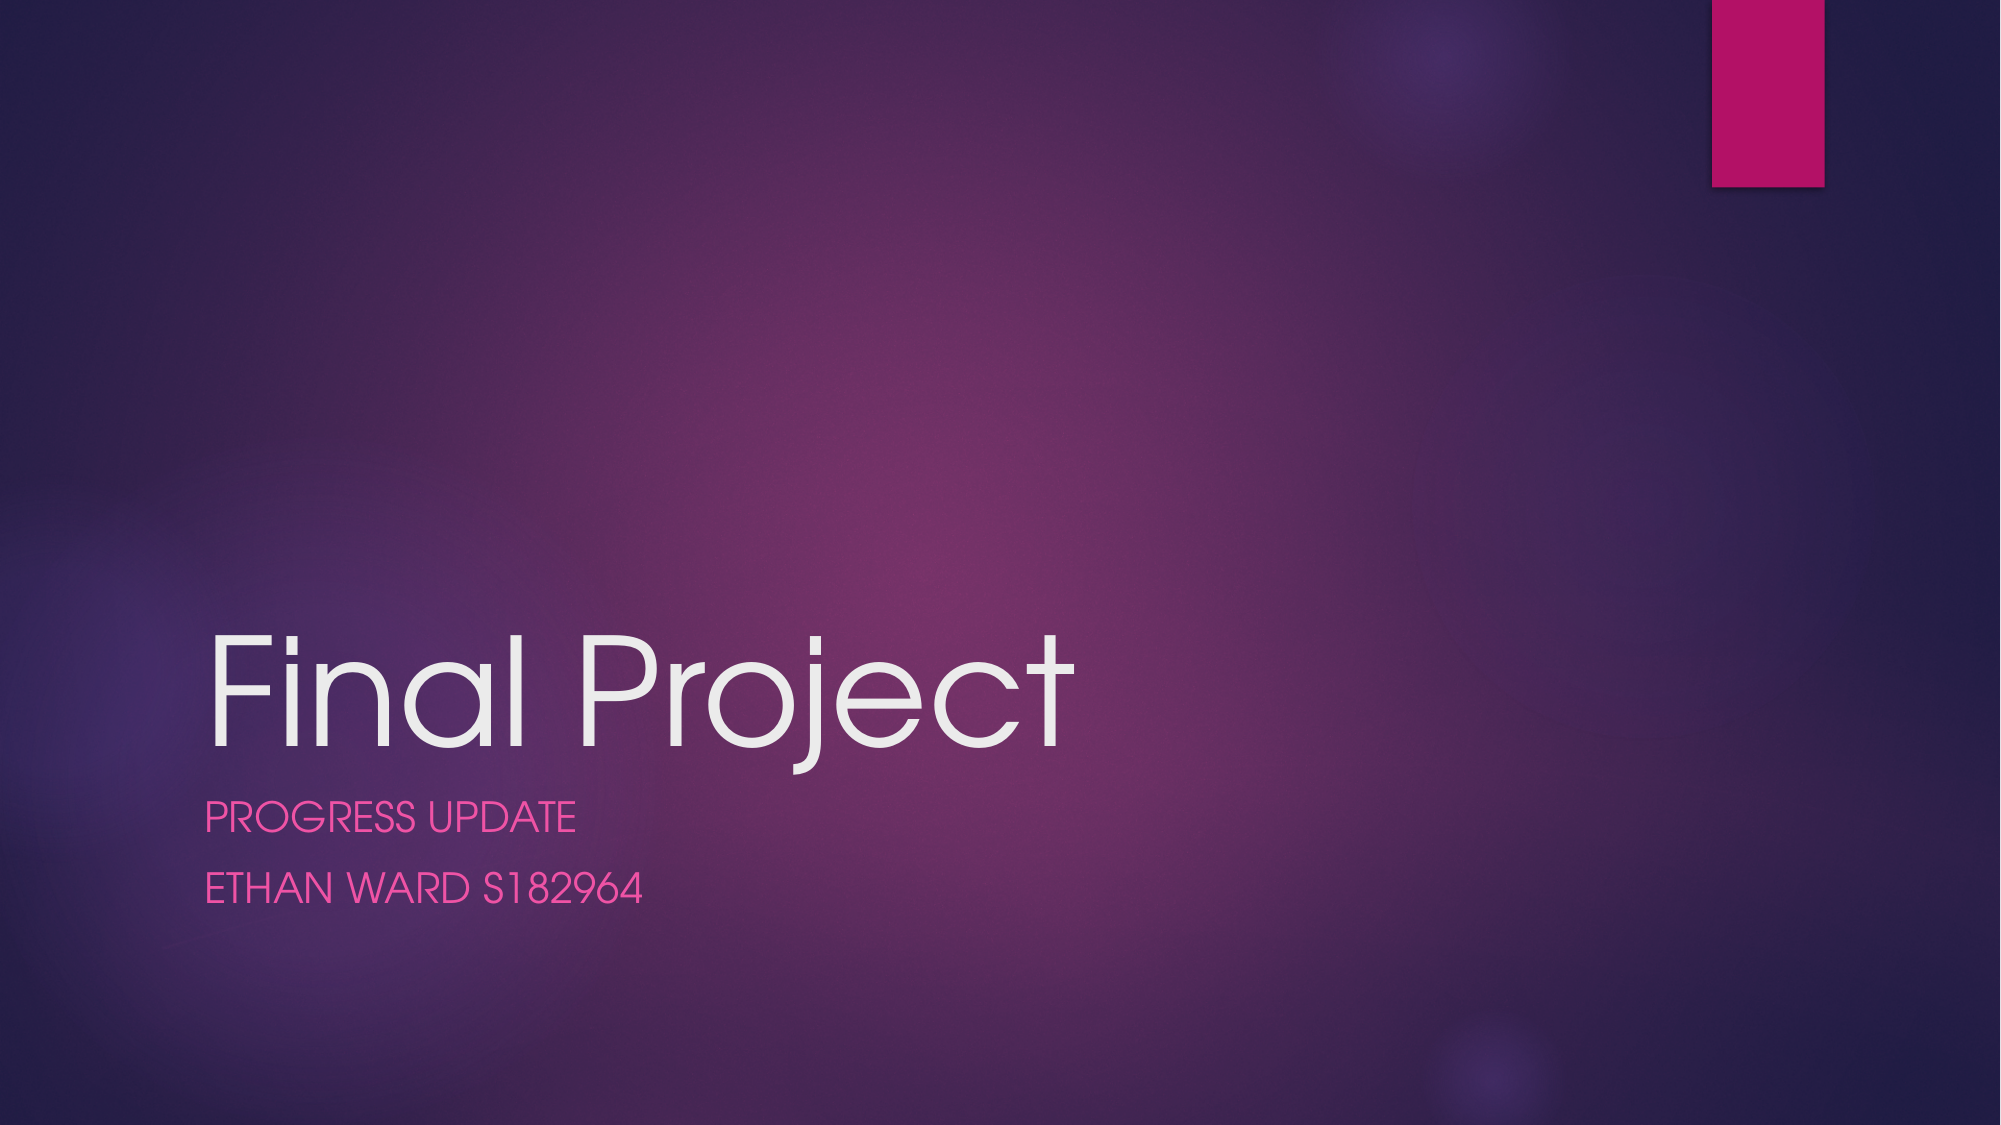

# Final Project
Progress Update
Ethan Ward S182964